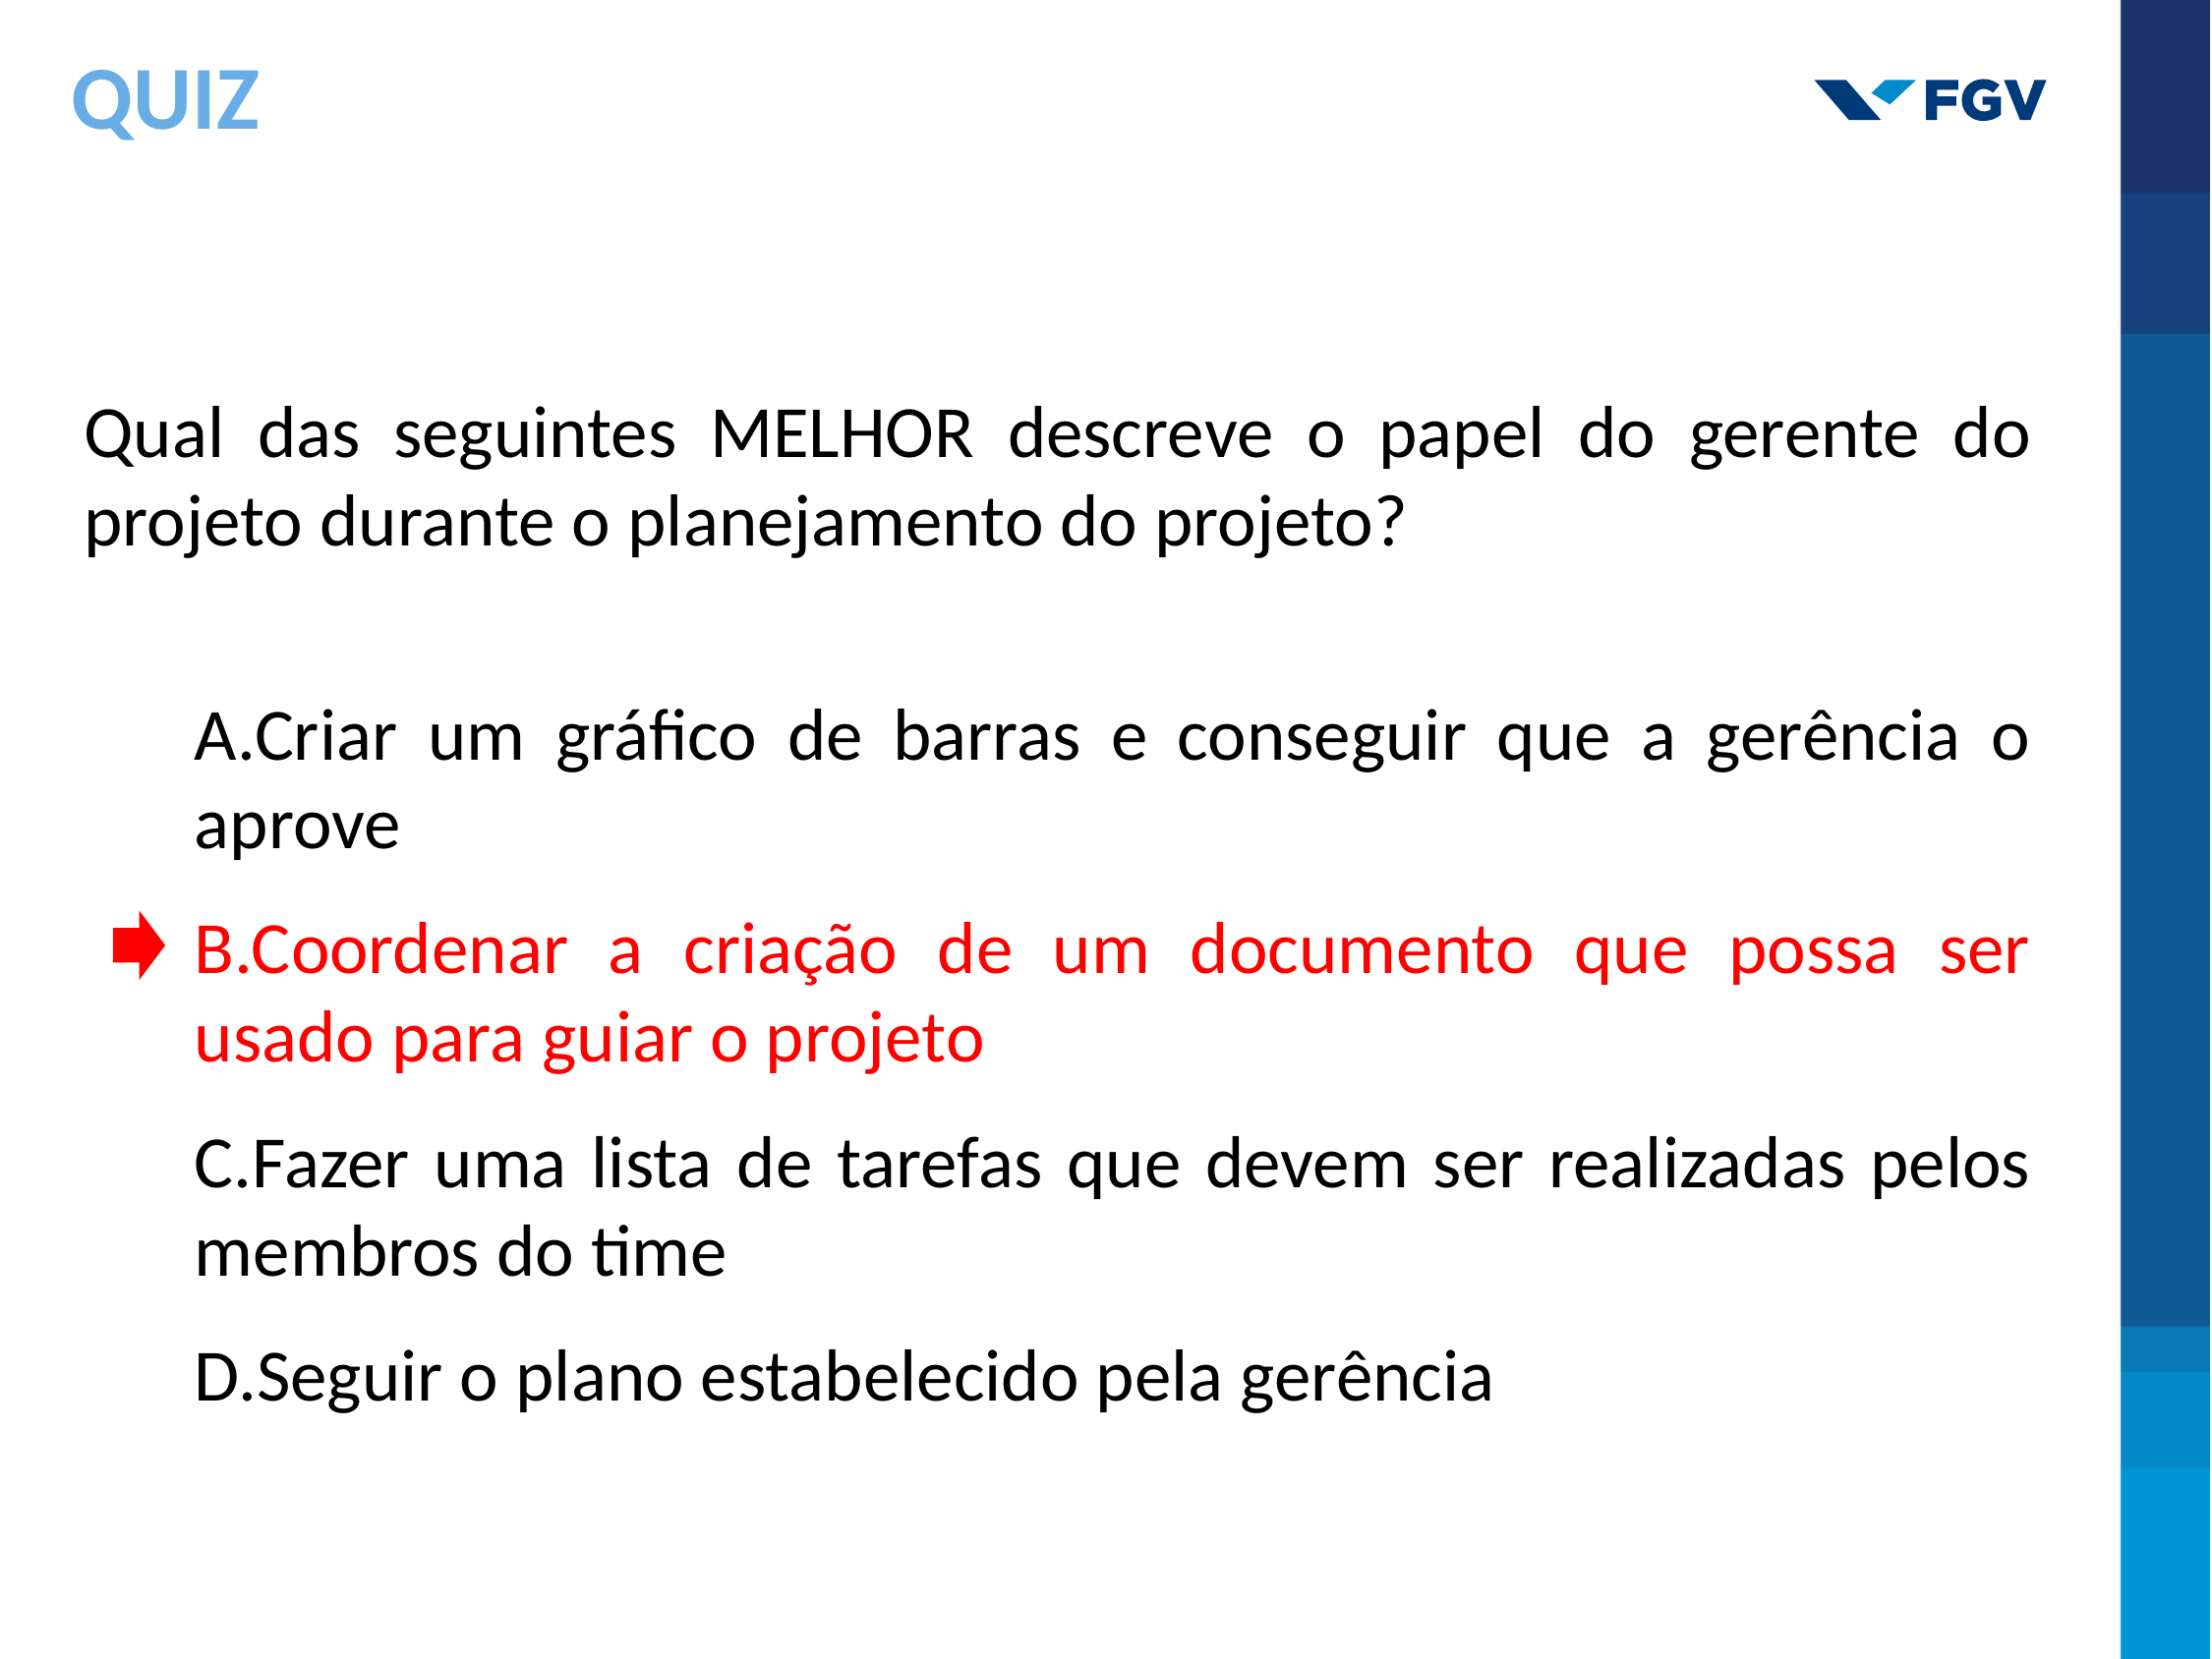

QUIZ
Qual das seguintes MELHOR descreve o papel do gerente do projeto durante o planejamento do projeto?

A.Criar um gráfico de barras e conseguir que a gerência o aprove
B.Coordenar a criação de um documento que possa ser usado para guiar o projeto
C.Fazer uma lista de tarefas que devem ser realizadas pelos membros do time
D.Seguir o plano estabelecido pela gerência